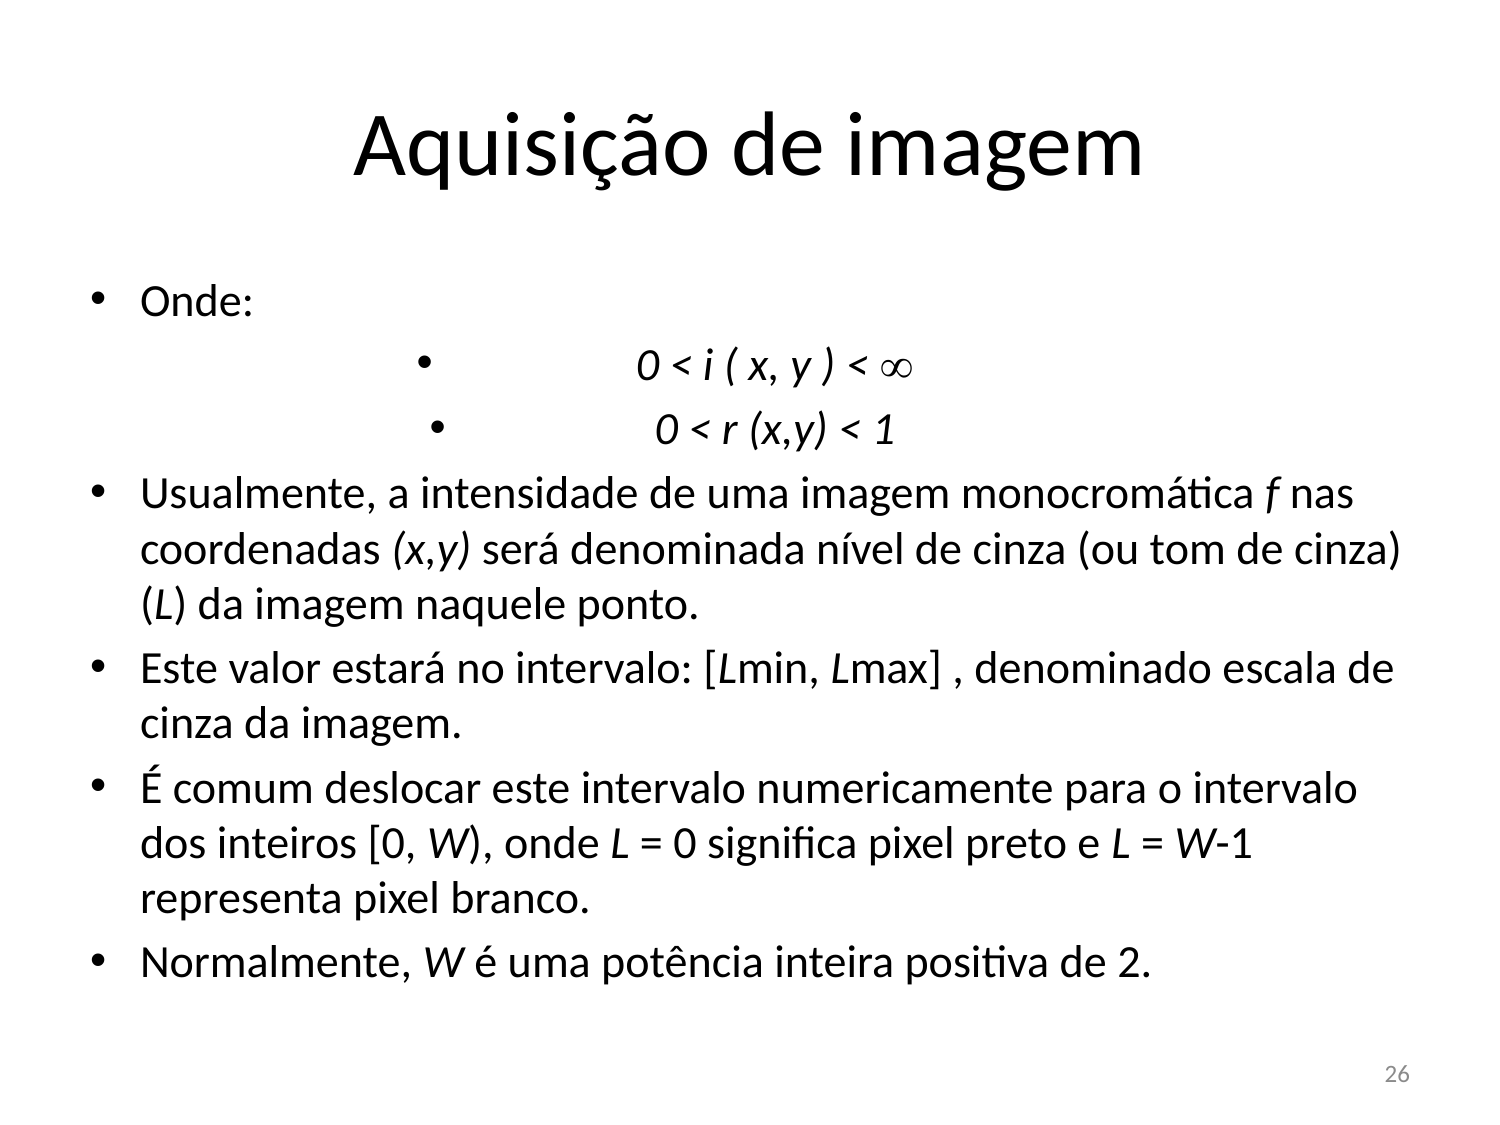

# Aquisição de imagem
Onde:
0 < i ( x, y ) < ∞
0 < r (x,y) < 1
Usualmente, a intensidade de uma imagem monocromática f nas coordenadas (x,y) será denominada nível de cinza (ou tom de cinza) (L) da imagem naquele ponto.
Este valor estará no intervalo: [Lmin, Lmax] , denominado escala de cinza da imagem.
É comum deslocar este intervalo numericamente para o intervalo dos inteiros [0, W), onde L = 0 significa pixel preto e L = W-1 representa pixel branco.
Normalmente, W é uma potência inteira positiva de 2.
26